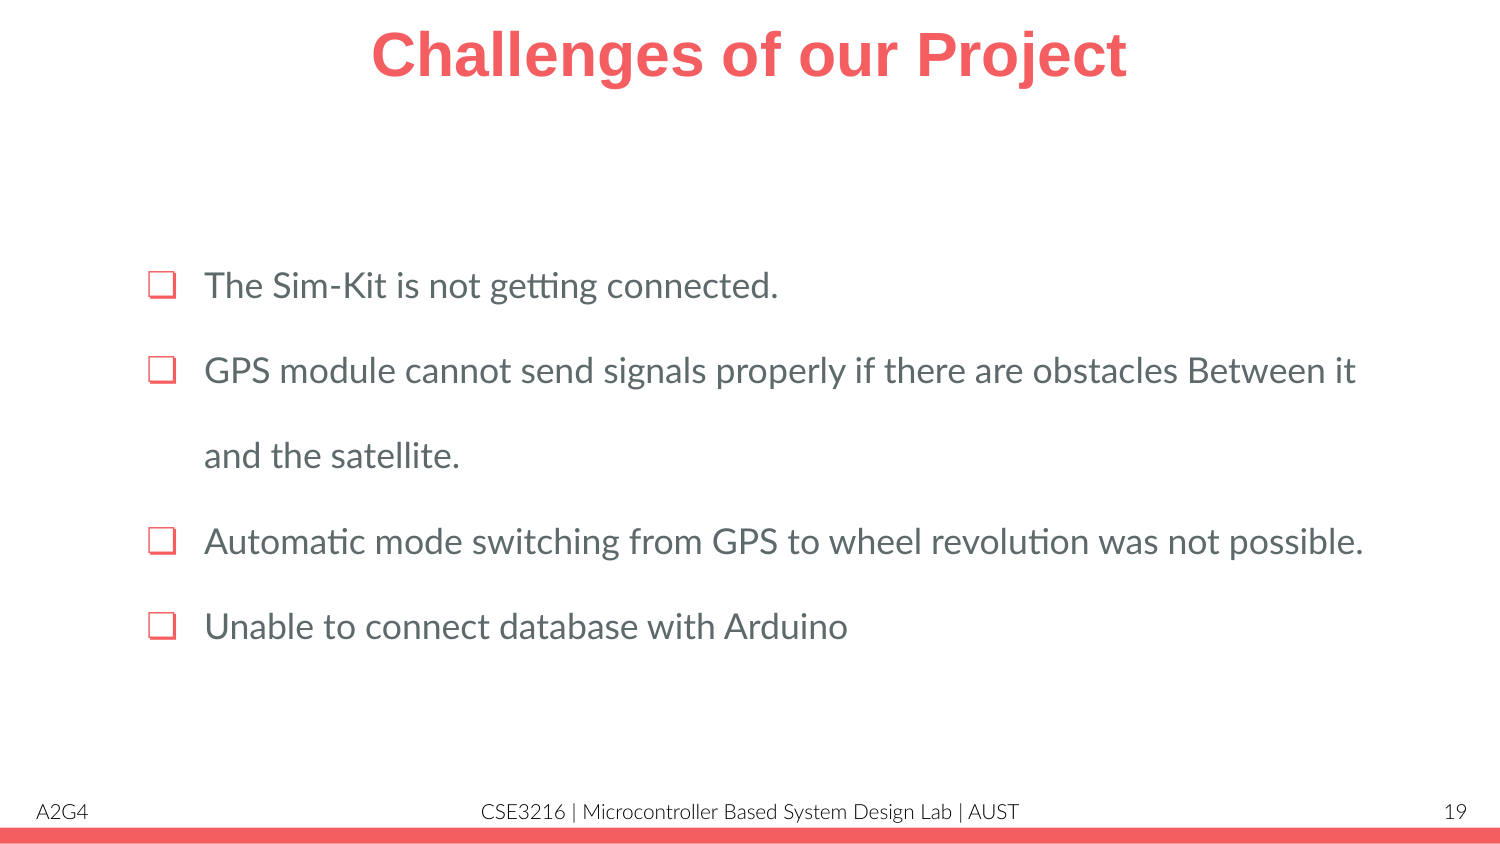

# Challenges of our Project

The Sim-Kit is not getting connected.
GPS module cannot send signals properly if there are obstacles Between it and the satellite.
Automatic mode switching from GPS to wheel revolution was not possible.
Unable to connect database with Arduino
A2G4
CSE3216 | Microcontroller Based System Design Lab | AUST
19